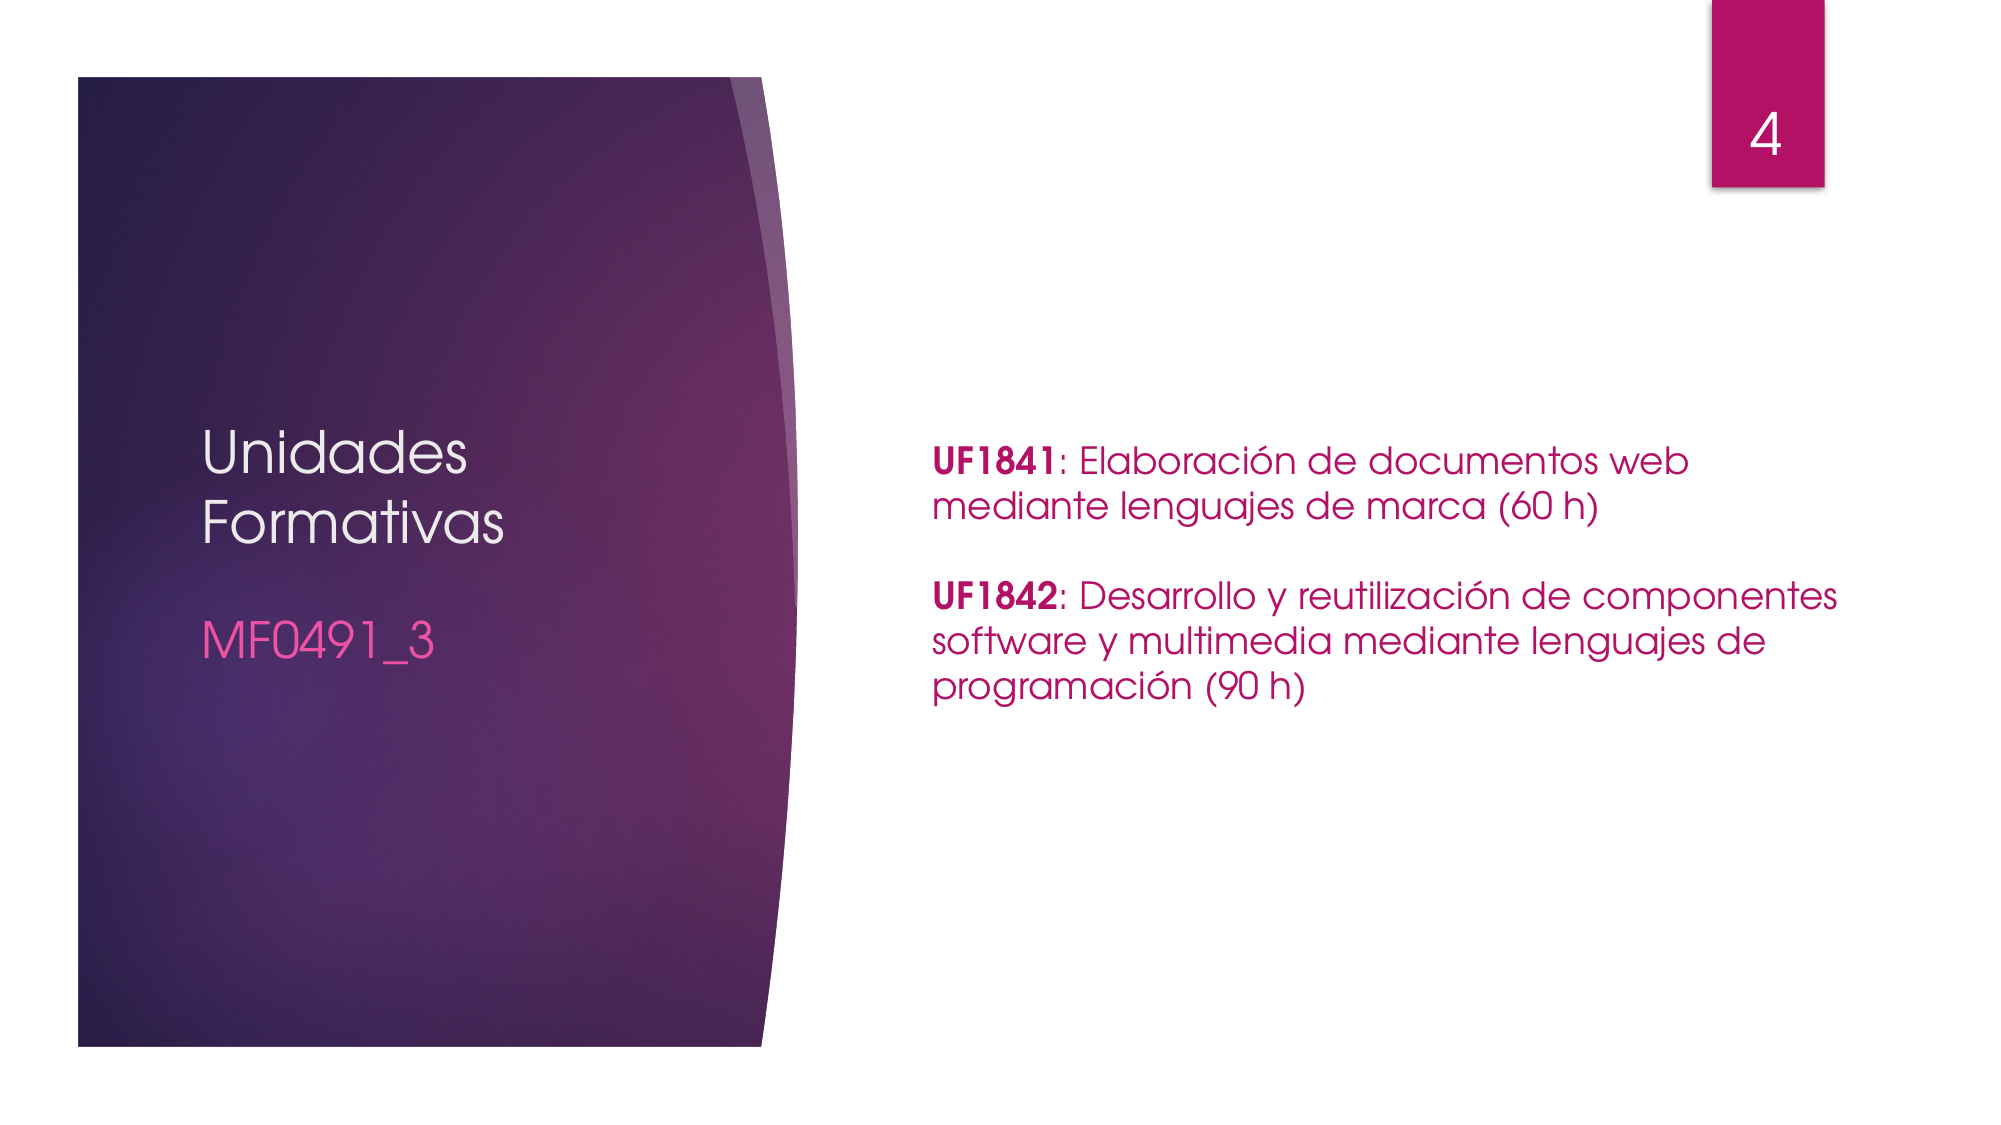

4
UF1841: Elaboración de documentos web mediante lenguajes de marca (60 h)

UF1842: Desarrollo y reutilización de componentes software y multimedia mediante lenguajes de programación (90 h)
# Unidades Formativas
MF0491_3